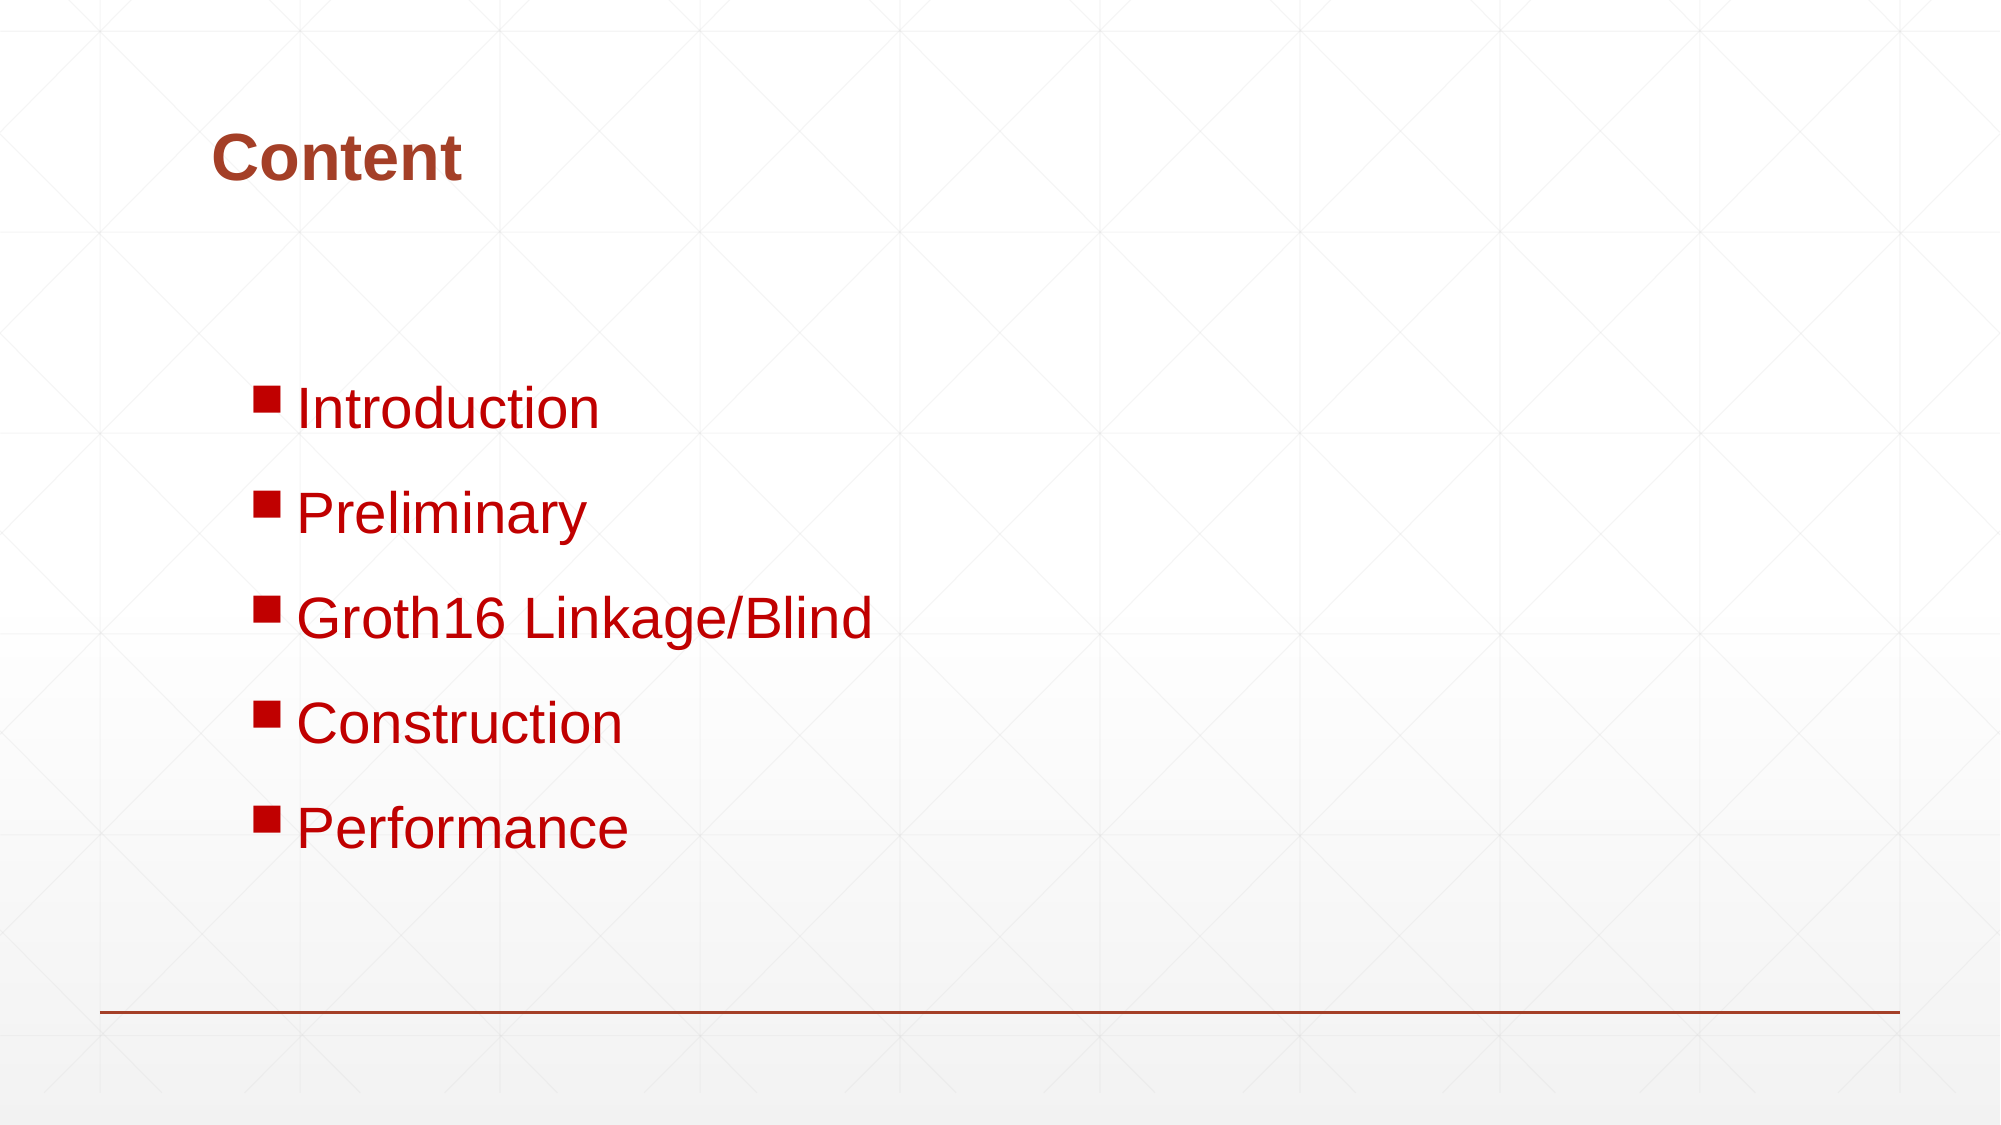

# Content
Introduction
Preliminary
Groth16 Linkage/Blind
Construction
Performance